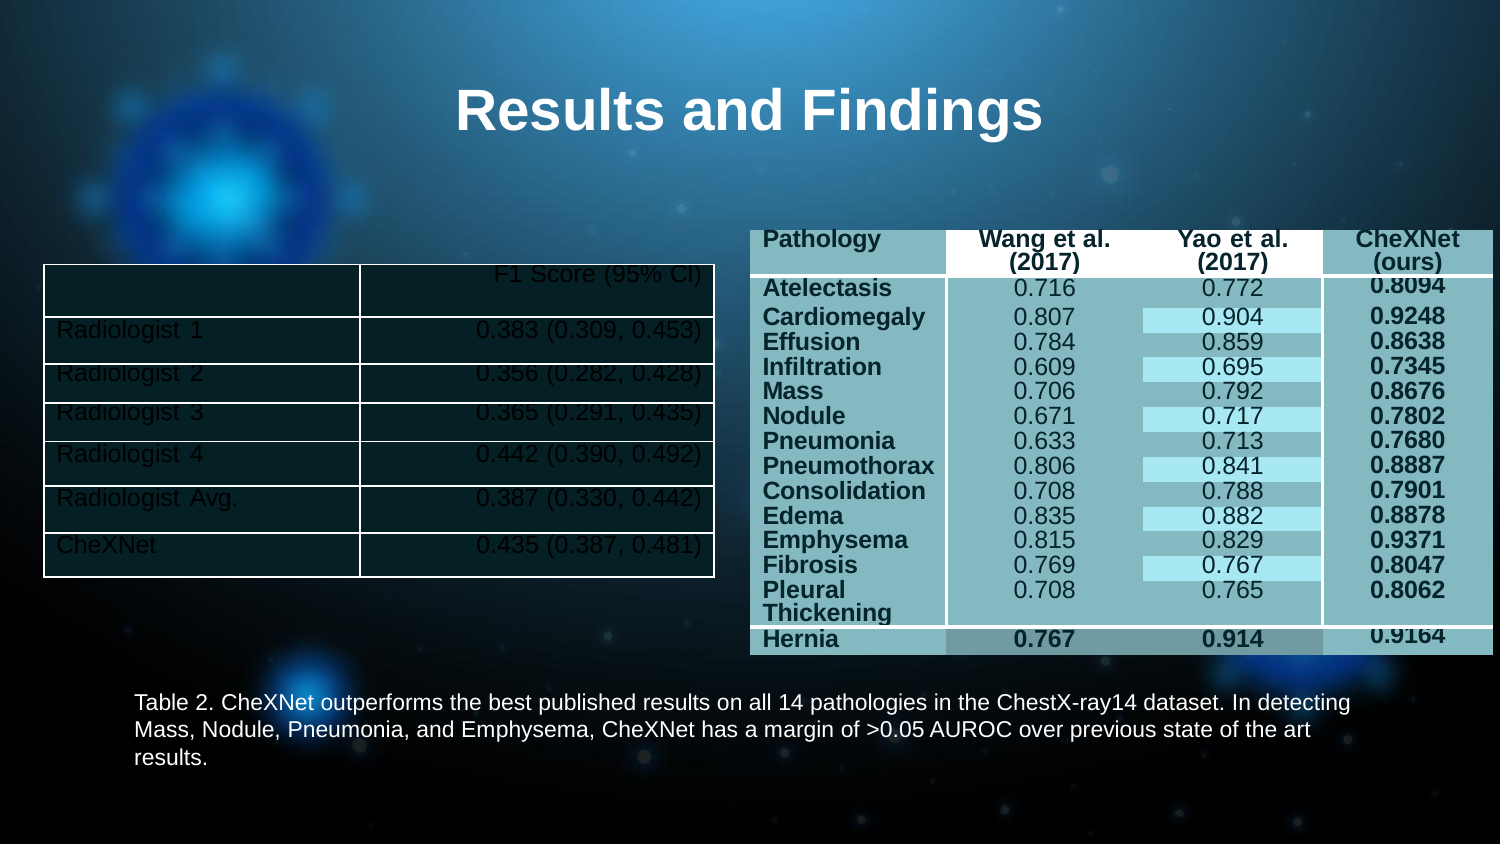

# Results and Findings
| Pathology | Wang et al. (2017) | Yao et al. (2017) | CheXNet (ours) |
| --- | --- | --- | --- |
| Atelectasis | 0.716 | 0.772 | 0.8094 |
| Cardiomegaly | 0.807 | 0.904 | 0.9248 |
| Effusion | 0.784 | 0.859 | 0.8638 |
| Infiltration | 0.609 | 0.695 | 0.7345 |
| Mass | 0.706 | 0.792 | 0.8676 |
| Nodule | 0.671 | 0.717 | 0.7802 |
| Pneumonia | 0.633 | 0.713 | 0.7680 |
| Pneumothorax | 0.806 | 0.841 | 0.8887 |
| Consolidation | 0.708 | 0.788 | 0.7901 |
| Edema | 0.835 | 0.882 | 0.8878 |
| Emphysema | 0.815 | 0.829 | 0.9371 |
| Fibrosis | 0.769 | 0.767 | 0.8047 |
| Pleural Thickening | 0.708 | 0.765 | 0.8062 |
| Hernia | 0.767 | 0.914 | 0.9164 |
|  | F1 Score (95% CI) |
| --- | --- |
| Radiologist 1 | 0.383 (0.309, 0.453) |
| Radiologist 2 | 0.356 (0.282, 0.428) |
| Radiologist 3 | 0.365 (0.291, 0.435) |
| Radiologist 4 | 0.442 (0.390, 0.492) |
| Radiologist Avg. | 0.387 (0.330, 0.442) |
| CheXNet | 0.435 (0.387, 0.481) |
Table 2. CheXNet outperforms the best published results on all 14 pathologies in the ChestX-ray14 dataset. In detecting Mass, Nodule, Pneumonia, and Emphysema, CheXNet has a margin of >0.05 AUROC over previous state of the art results.